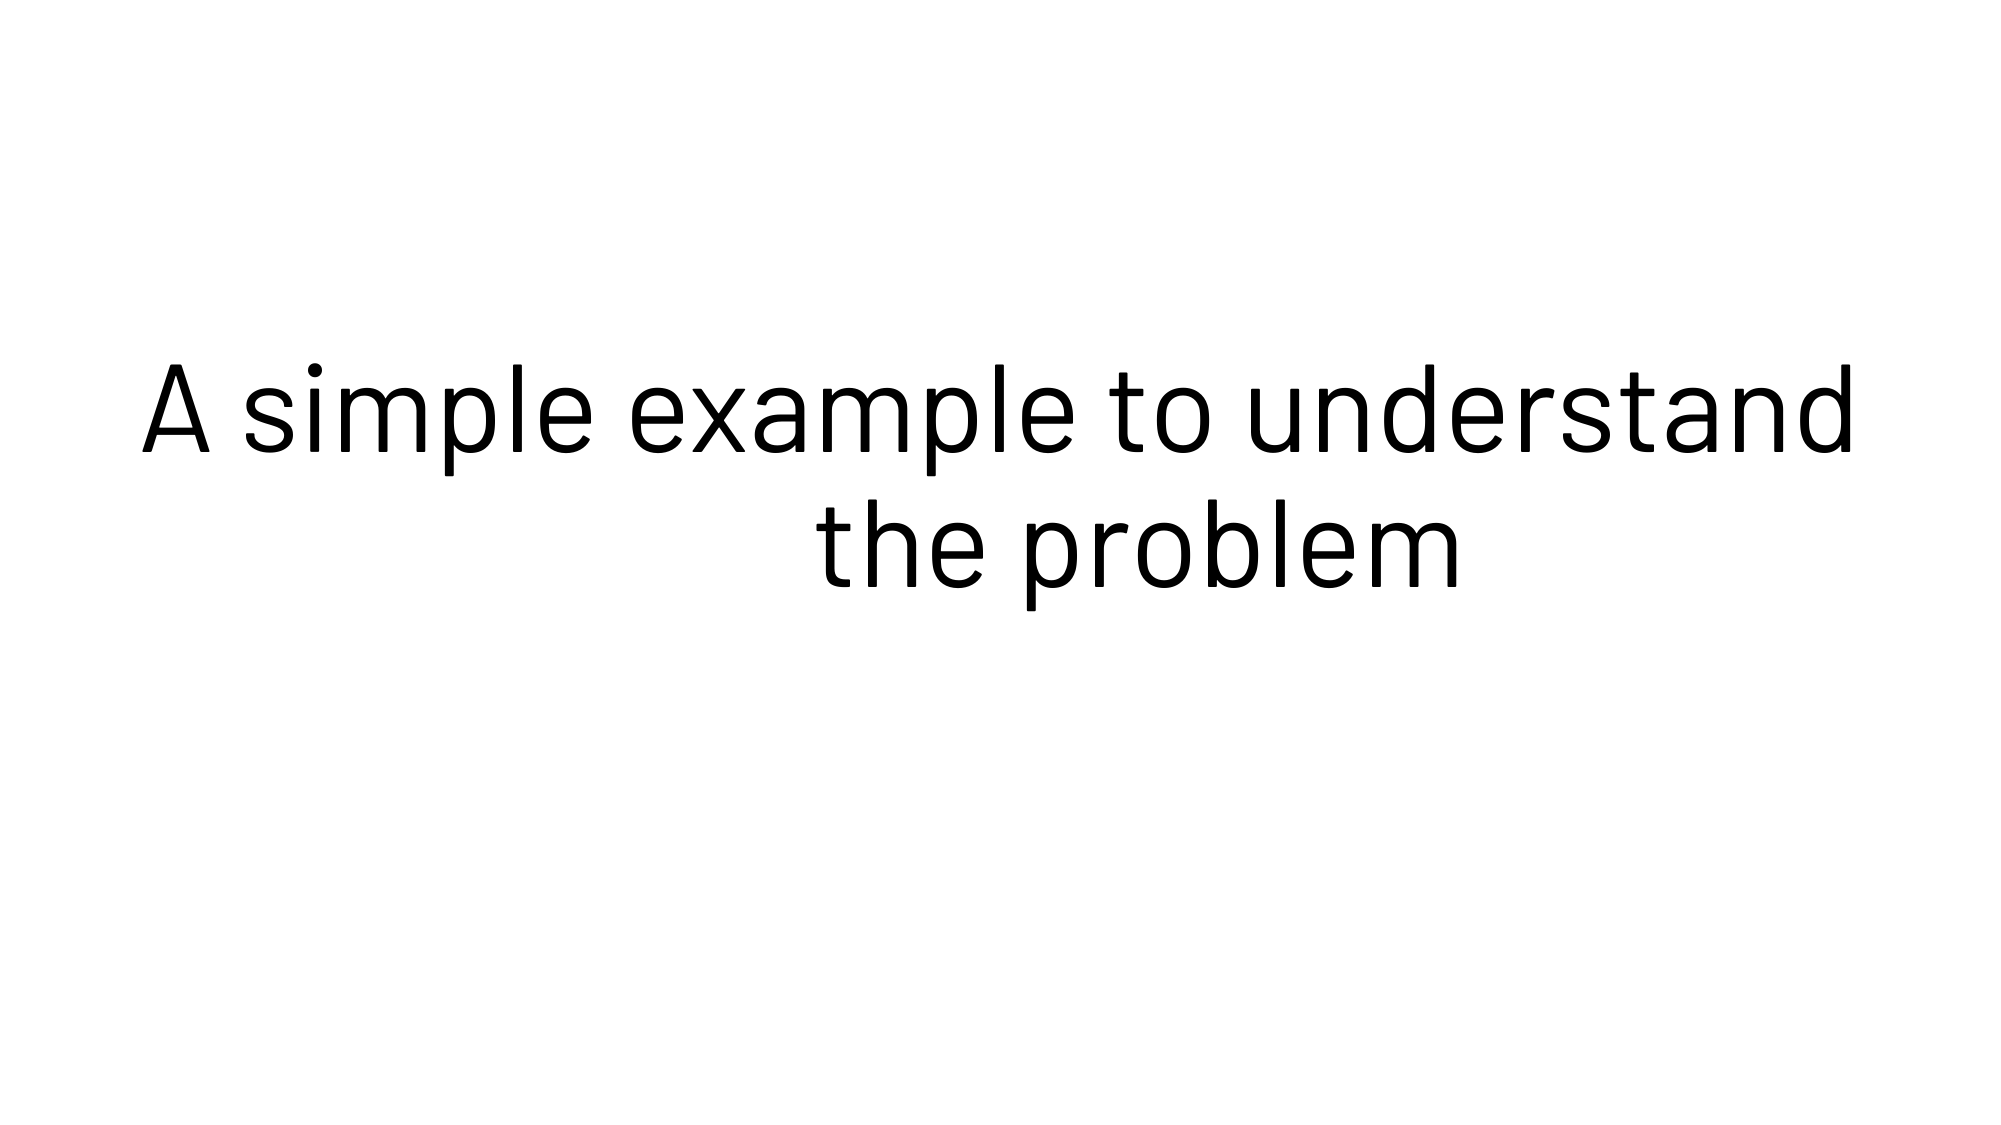

# A simple example to understand 		               the problem